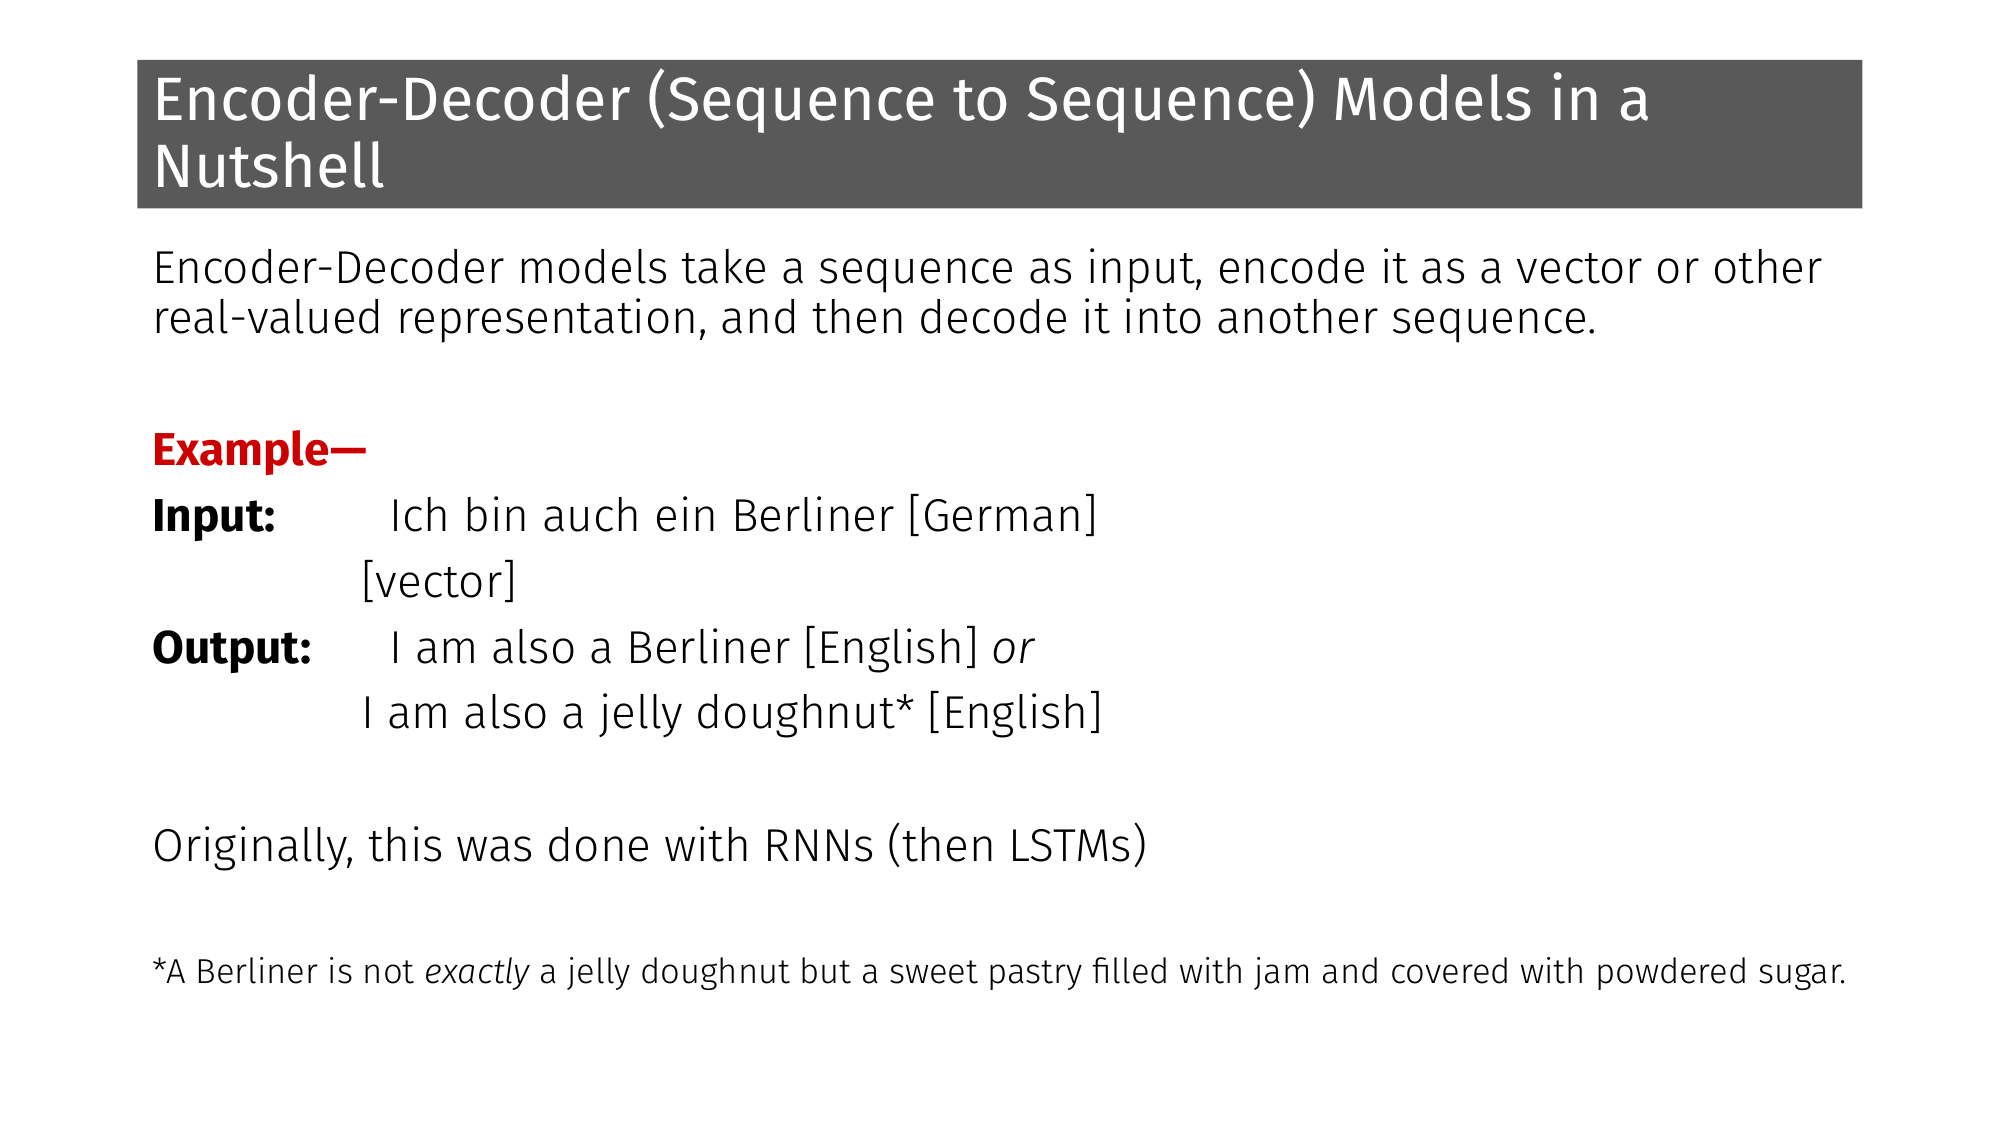

# Encoder-Decoder (Sequence to Sequence) Models in a Nutshell
Encoder-Decoder models take a sequence as input, encode it as a vector or other real-valued representation, and then decode it into another sequence.

Example—
Input:	Ich bin auch ein Berliner [German]
[vector]
Output:	I am also a Berliner [English] or
I am also a jelly doughnut* [English]

Originally, this was done with RNNs (then LSTMs)

*A Berliner is not exactly a jelly doughnut but a sweet pastry filled with jam and covered with powdered sugar.